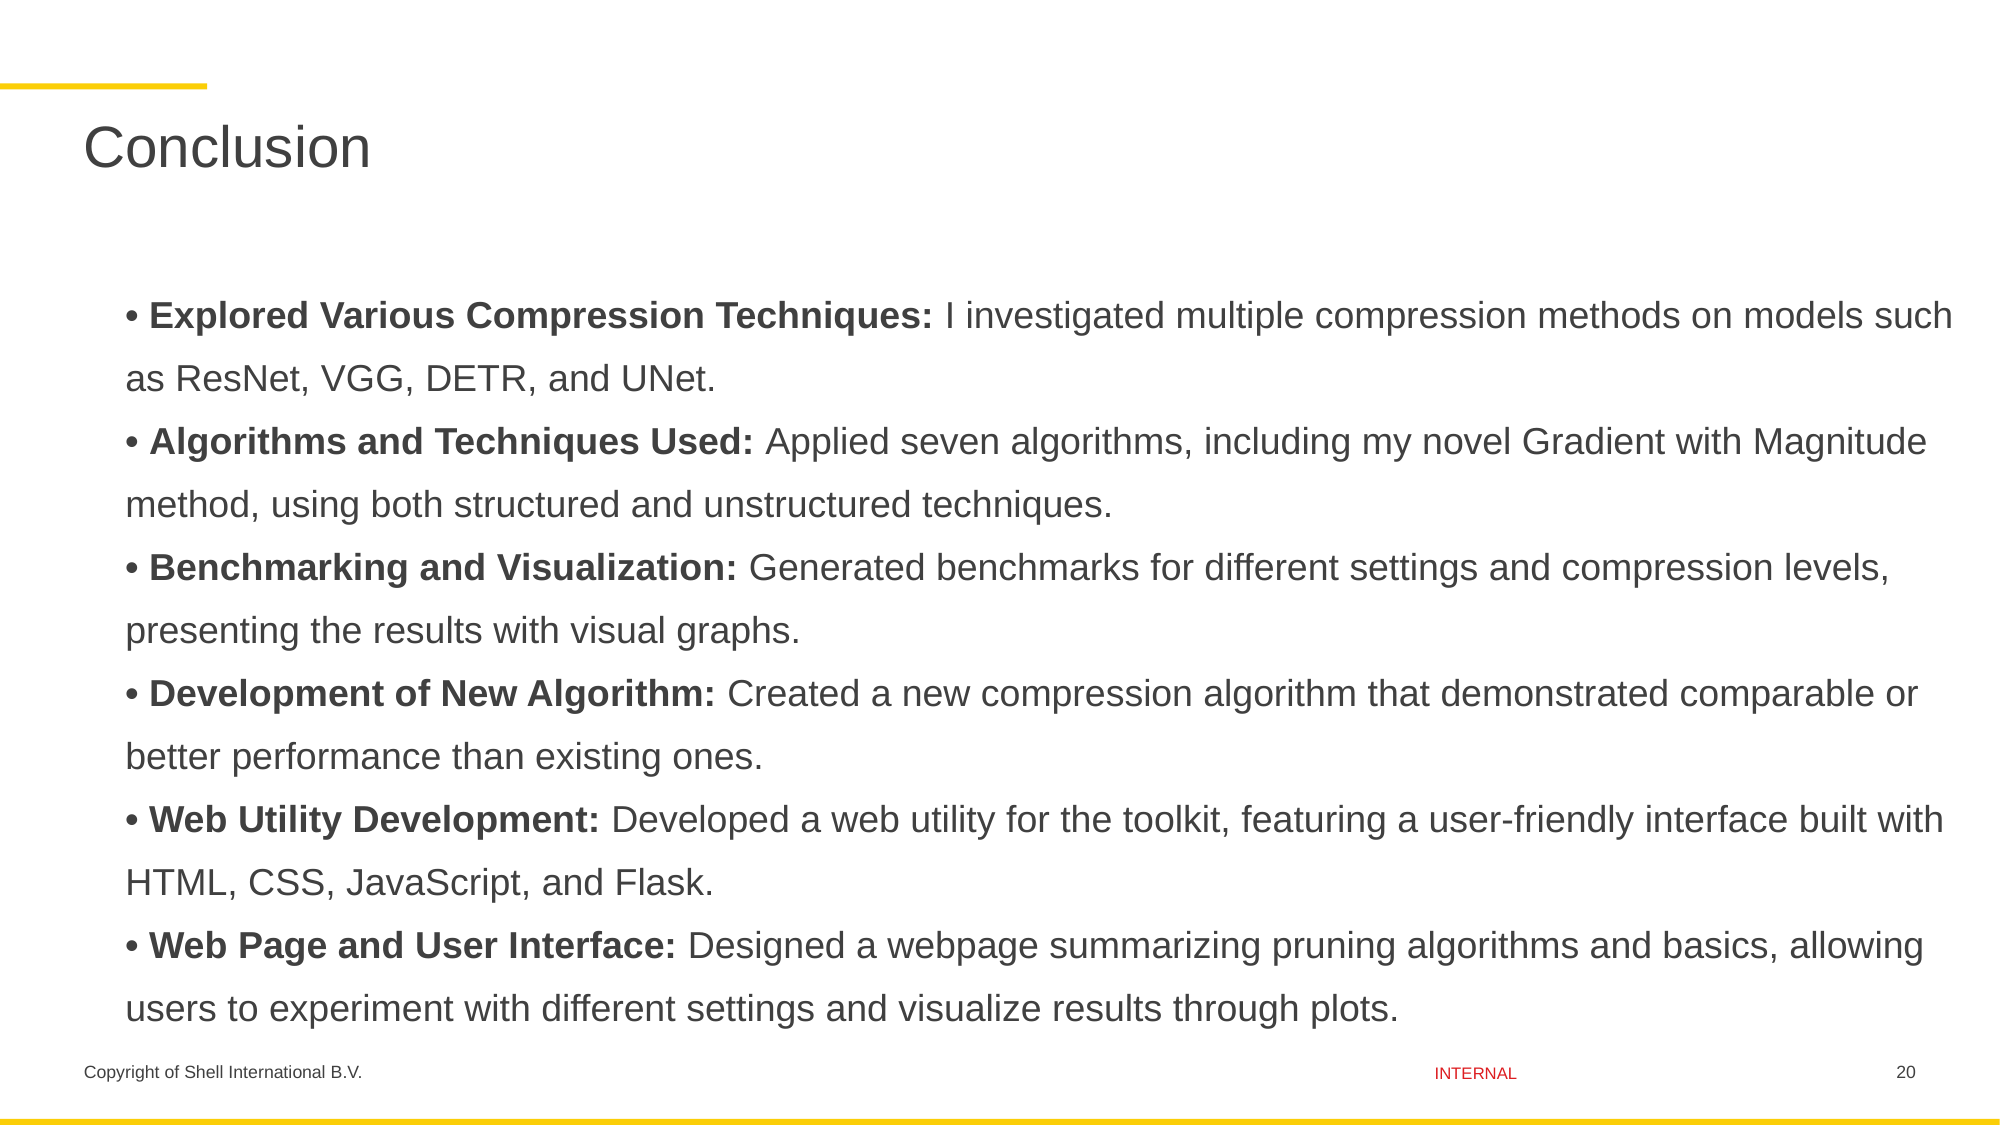

# Conclusion
• Explored Various Compression Techniques: I investigated multiple compression methods on models such as ResNet, VGG, DETR, and UNet.
• Algorithms and Techniques Used: Applied seven algorithms, including my novel Gradient with Magnitude method, using both structured and unstructured techniques.
• Benchmarking and Visualization: Generated benchmarks for different settings and compression levels, presenting the results with visual graphs.
• Development of New Algorithm: Created a new compression algorithm that demonstrated comparable or better performance than existing ones.
• Web Utility Development: Developed a web utility for the toolkit, featuring a user-friendly interface built with HTML, CSS, JavaScript, and Flask.
• Web Page and User Interface: Designed a webpage summarizing pruning algorithms and basics, allowing users to experiment with different settings and visualize results through plots.

20